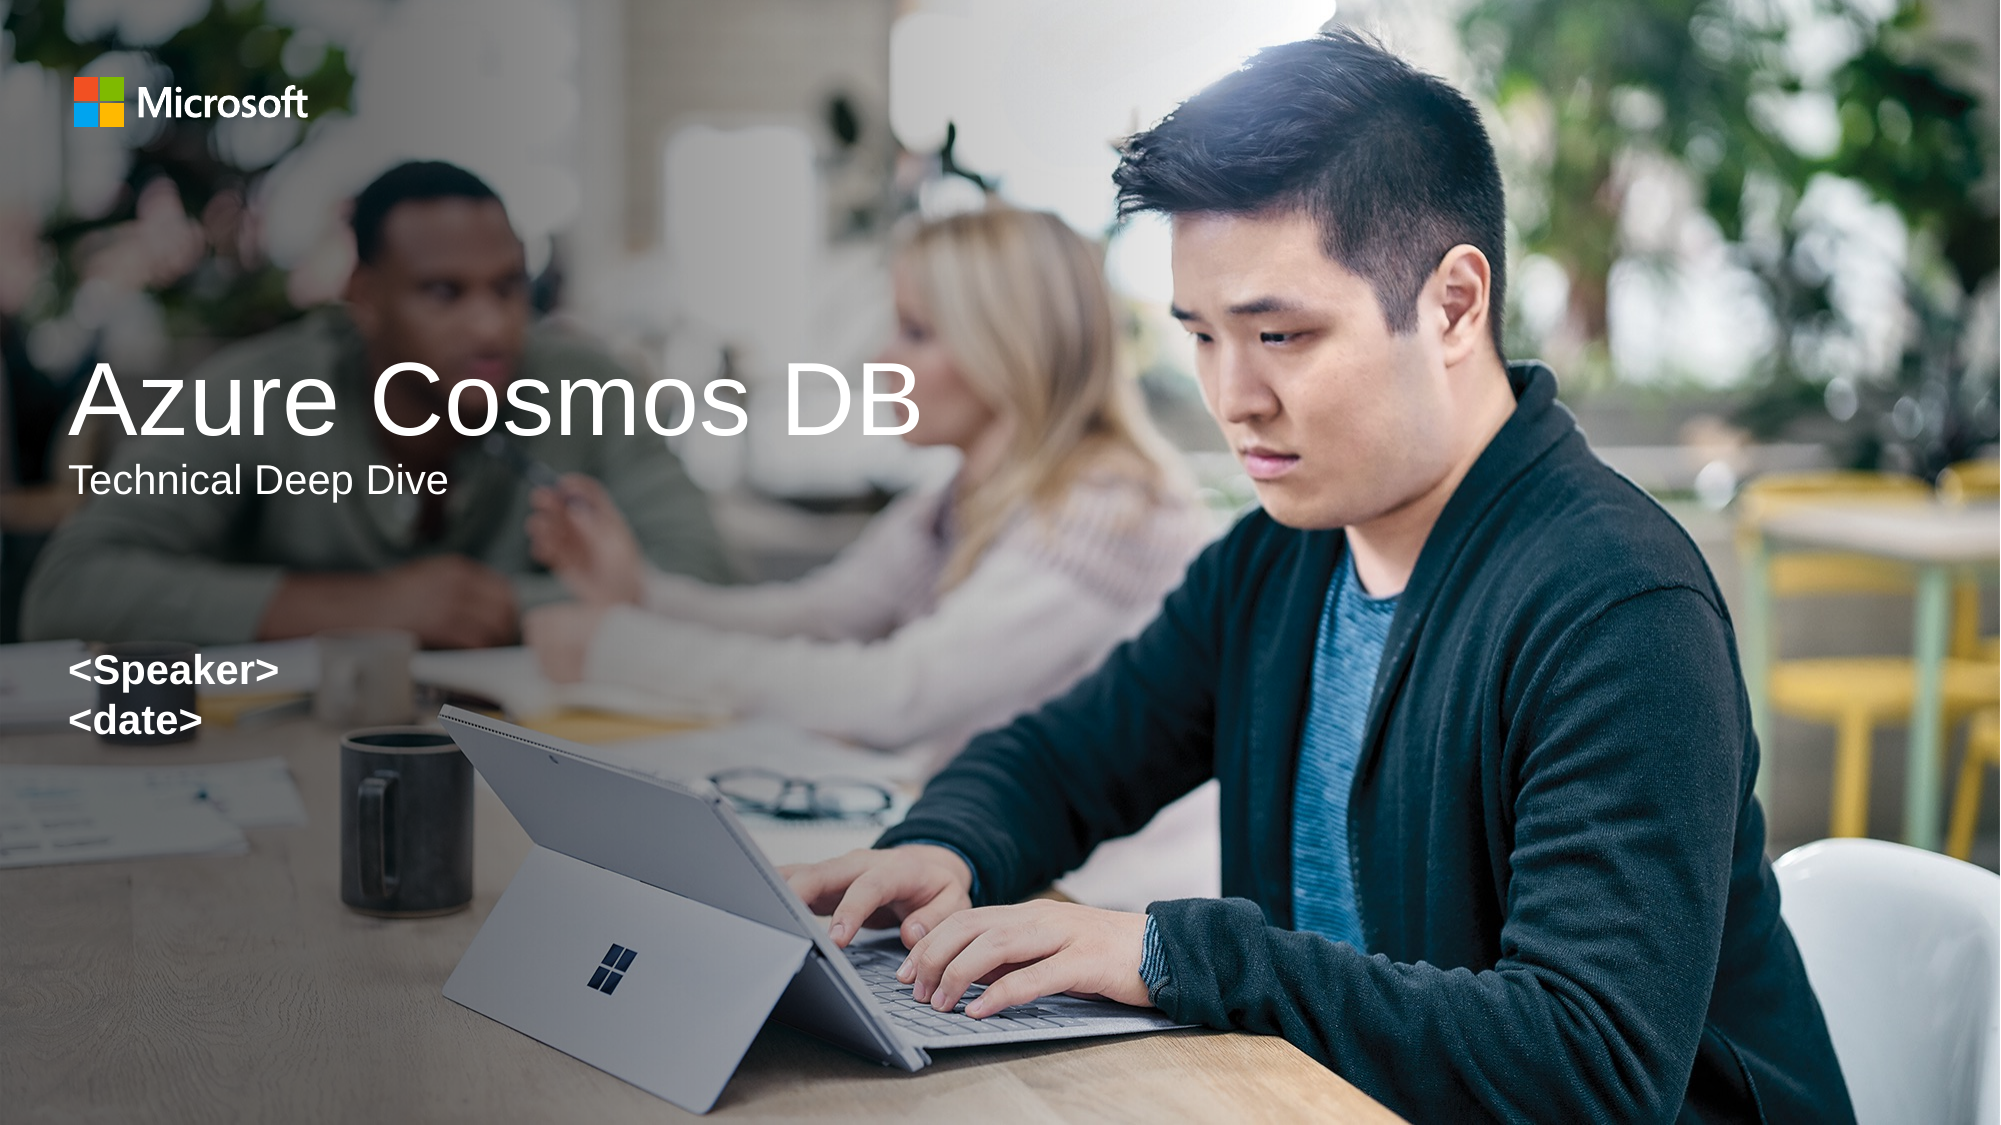

# Azure Cosmos DB Technical Deep Dive
<Speaker>
<date>